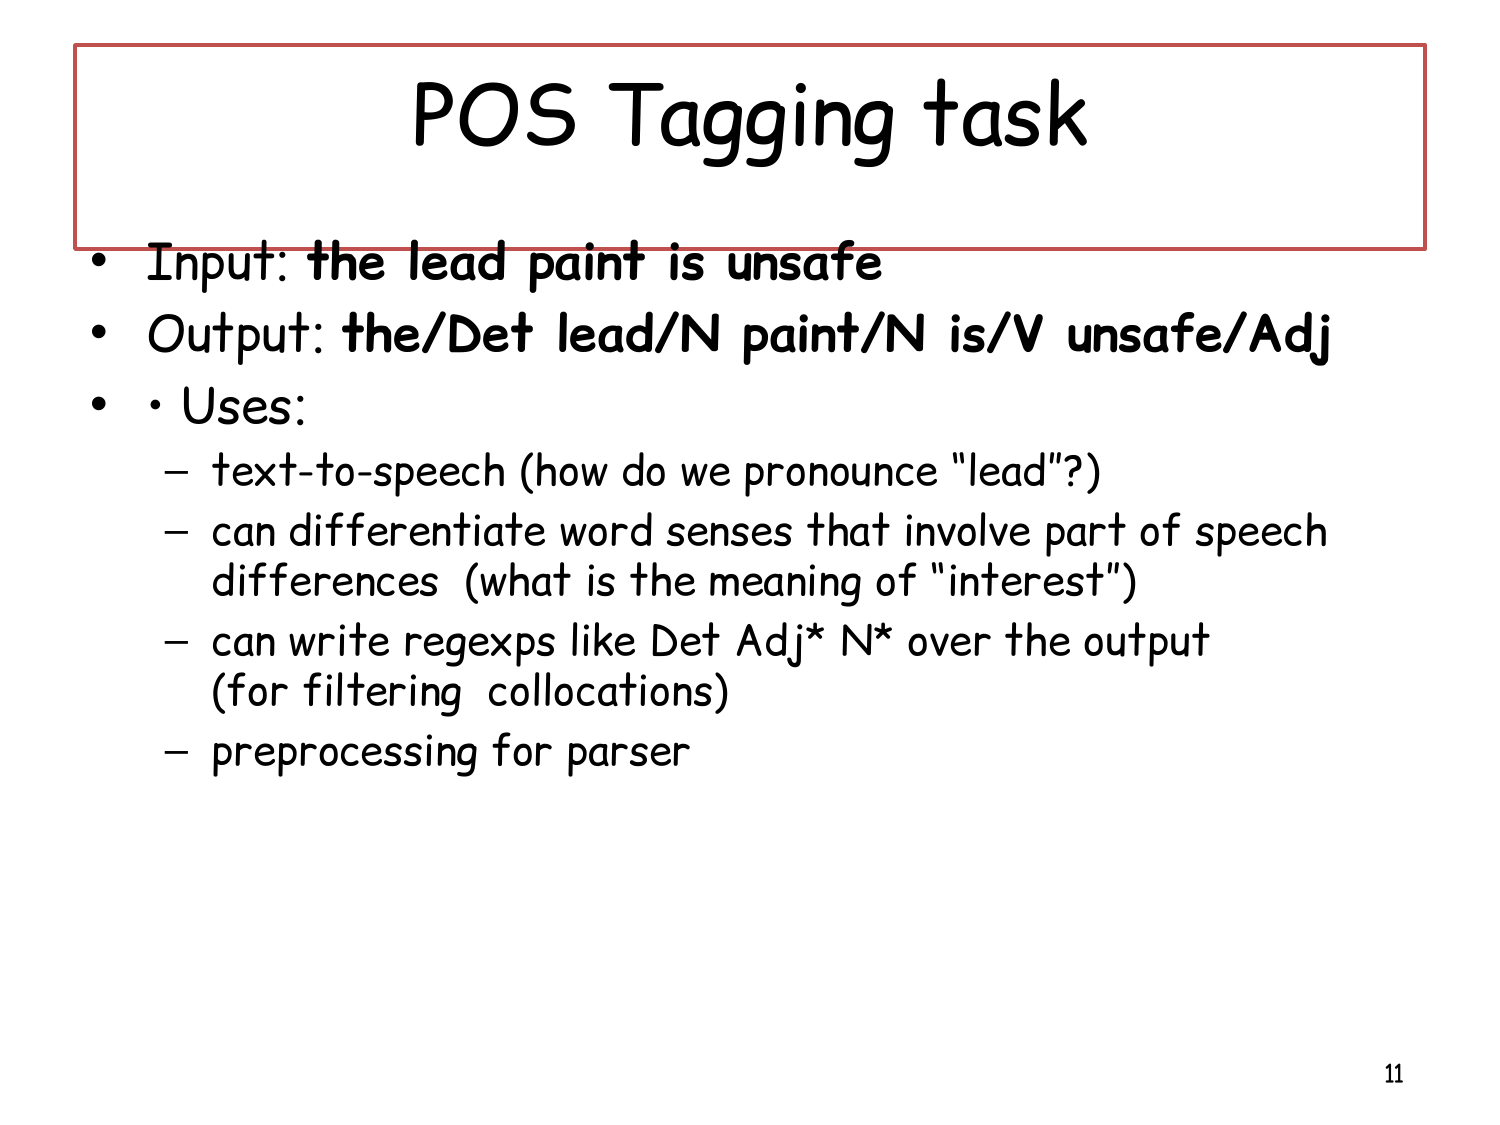

# POS Tagging task
Input: the lead paint is unsafe
Output: the/Det lead/N paint/N is/V unsafe/Adj
• Uses:
text-to-speech (how do we pronounce “lead”?)
can differentiate word senses that involve part of speech differences  (what is the meaning of “interest”)
can write regexps like Det Adj* N* over the output (for filtering  collocations)
preprocessing for parser
11